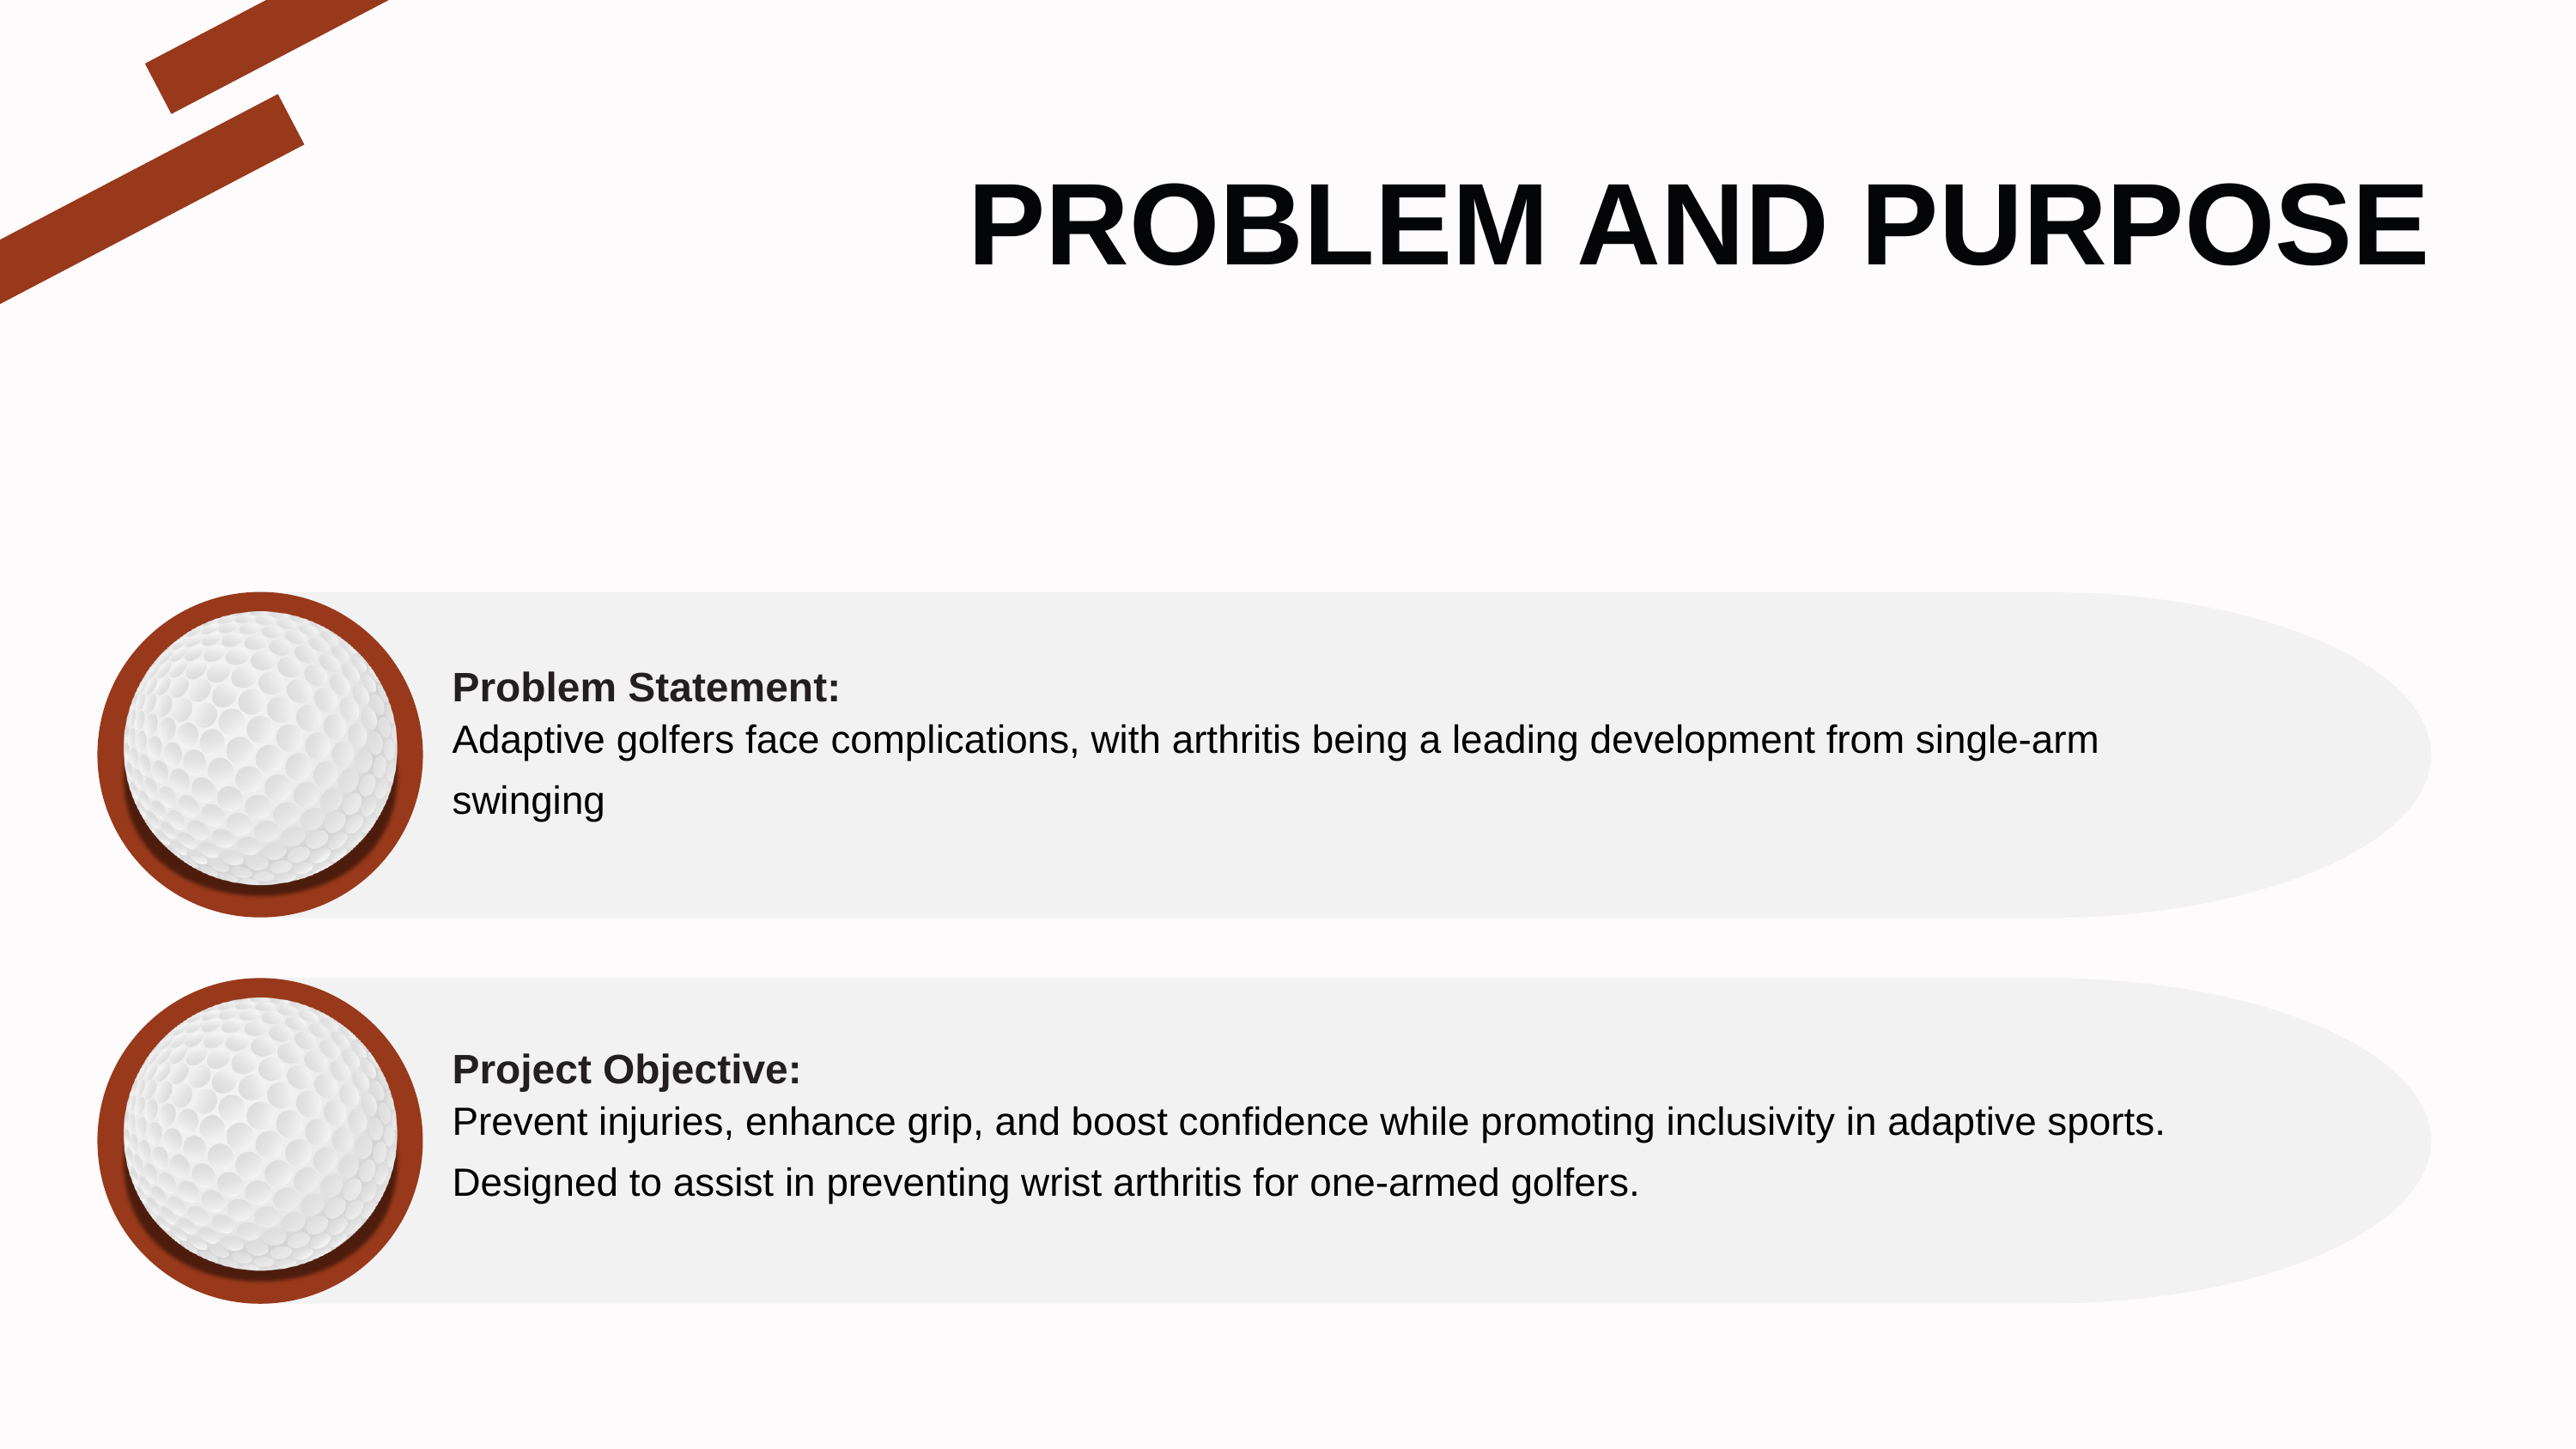

PROBLEM AND PURPOSE

Problem Statement:
Adaptive golfers face complications, with arthritis being a leading development from single-arm swinging

Project Objective:
Prevent injuries, enhance grip, and boost confidence while promoting inclusivity in adaptive sports. Designed to assist in preventing wrist arthritis for one-armed golfers.